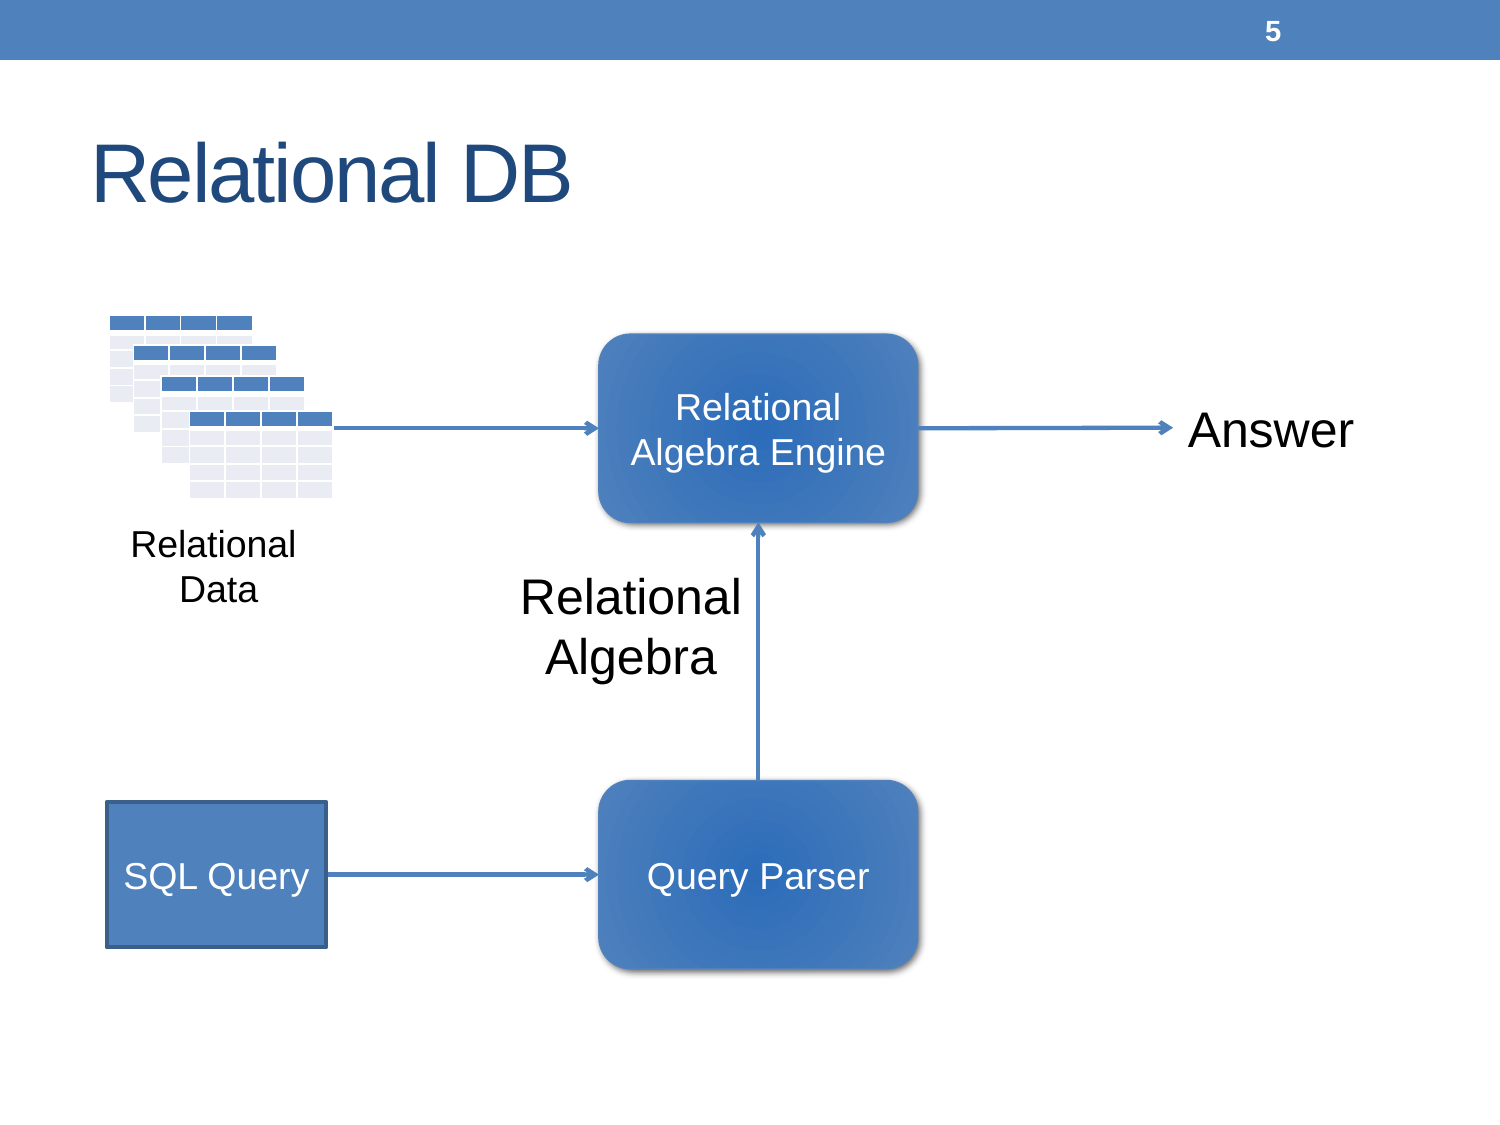

5
# Relational DB
|  |  |  |  |
| --- | --- | --- | --- |
|  |  |  |  |
|  |  |  |  |
|  |  |  |  |
|  |  |  |  |
Relational Algebra Engine
|  |  |  |  |
| --- | --- | --- | --- |
|  |  |  |  |
|  |  |  |  |
|  |  |  |  |
|  |  |  |  |
|  |  |  |  |
| --- | --- | --- | --- |
|  |  |  |  |
|  |  |  |  |
|  |  |  |  |
|  |  |  |  |
Answer
|  |  |  |  |
| --- | --- | --- | --- |
|  |  |  |  |
|  |  |  |  |
|  |  |  |  |
|  |  |  |  |
Relational
Data
Relational
Algebra
Query Parser
SQL Query